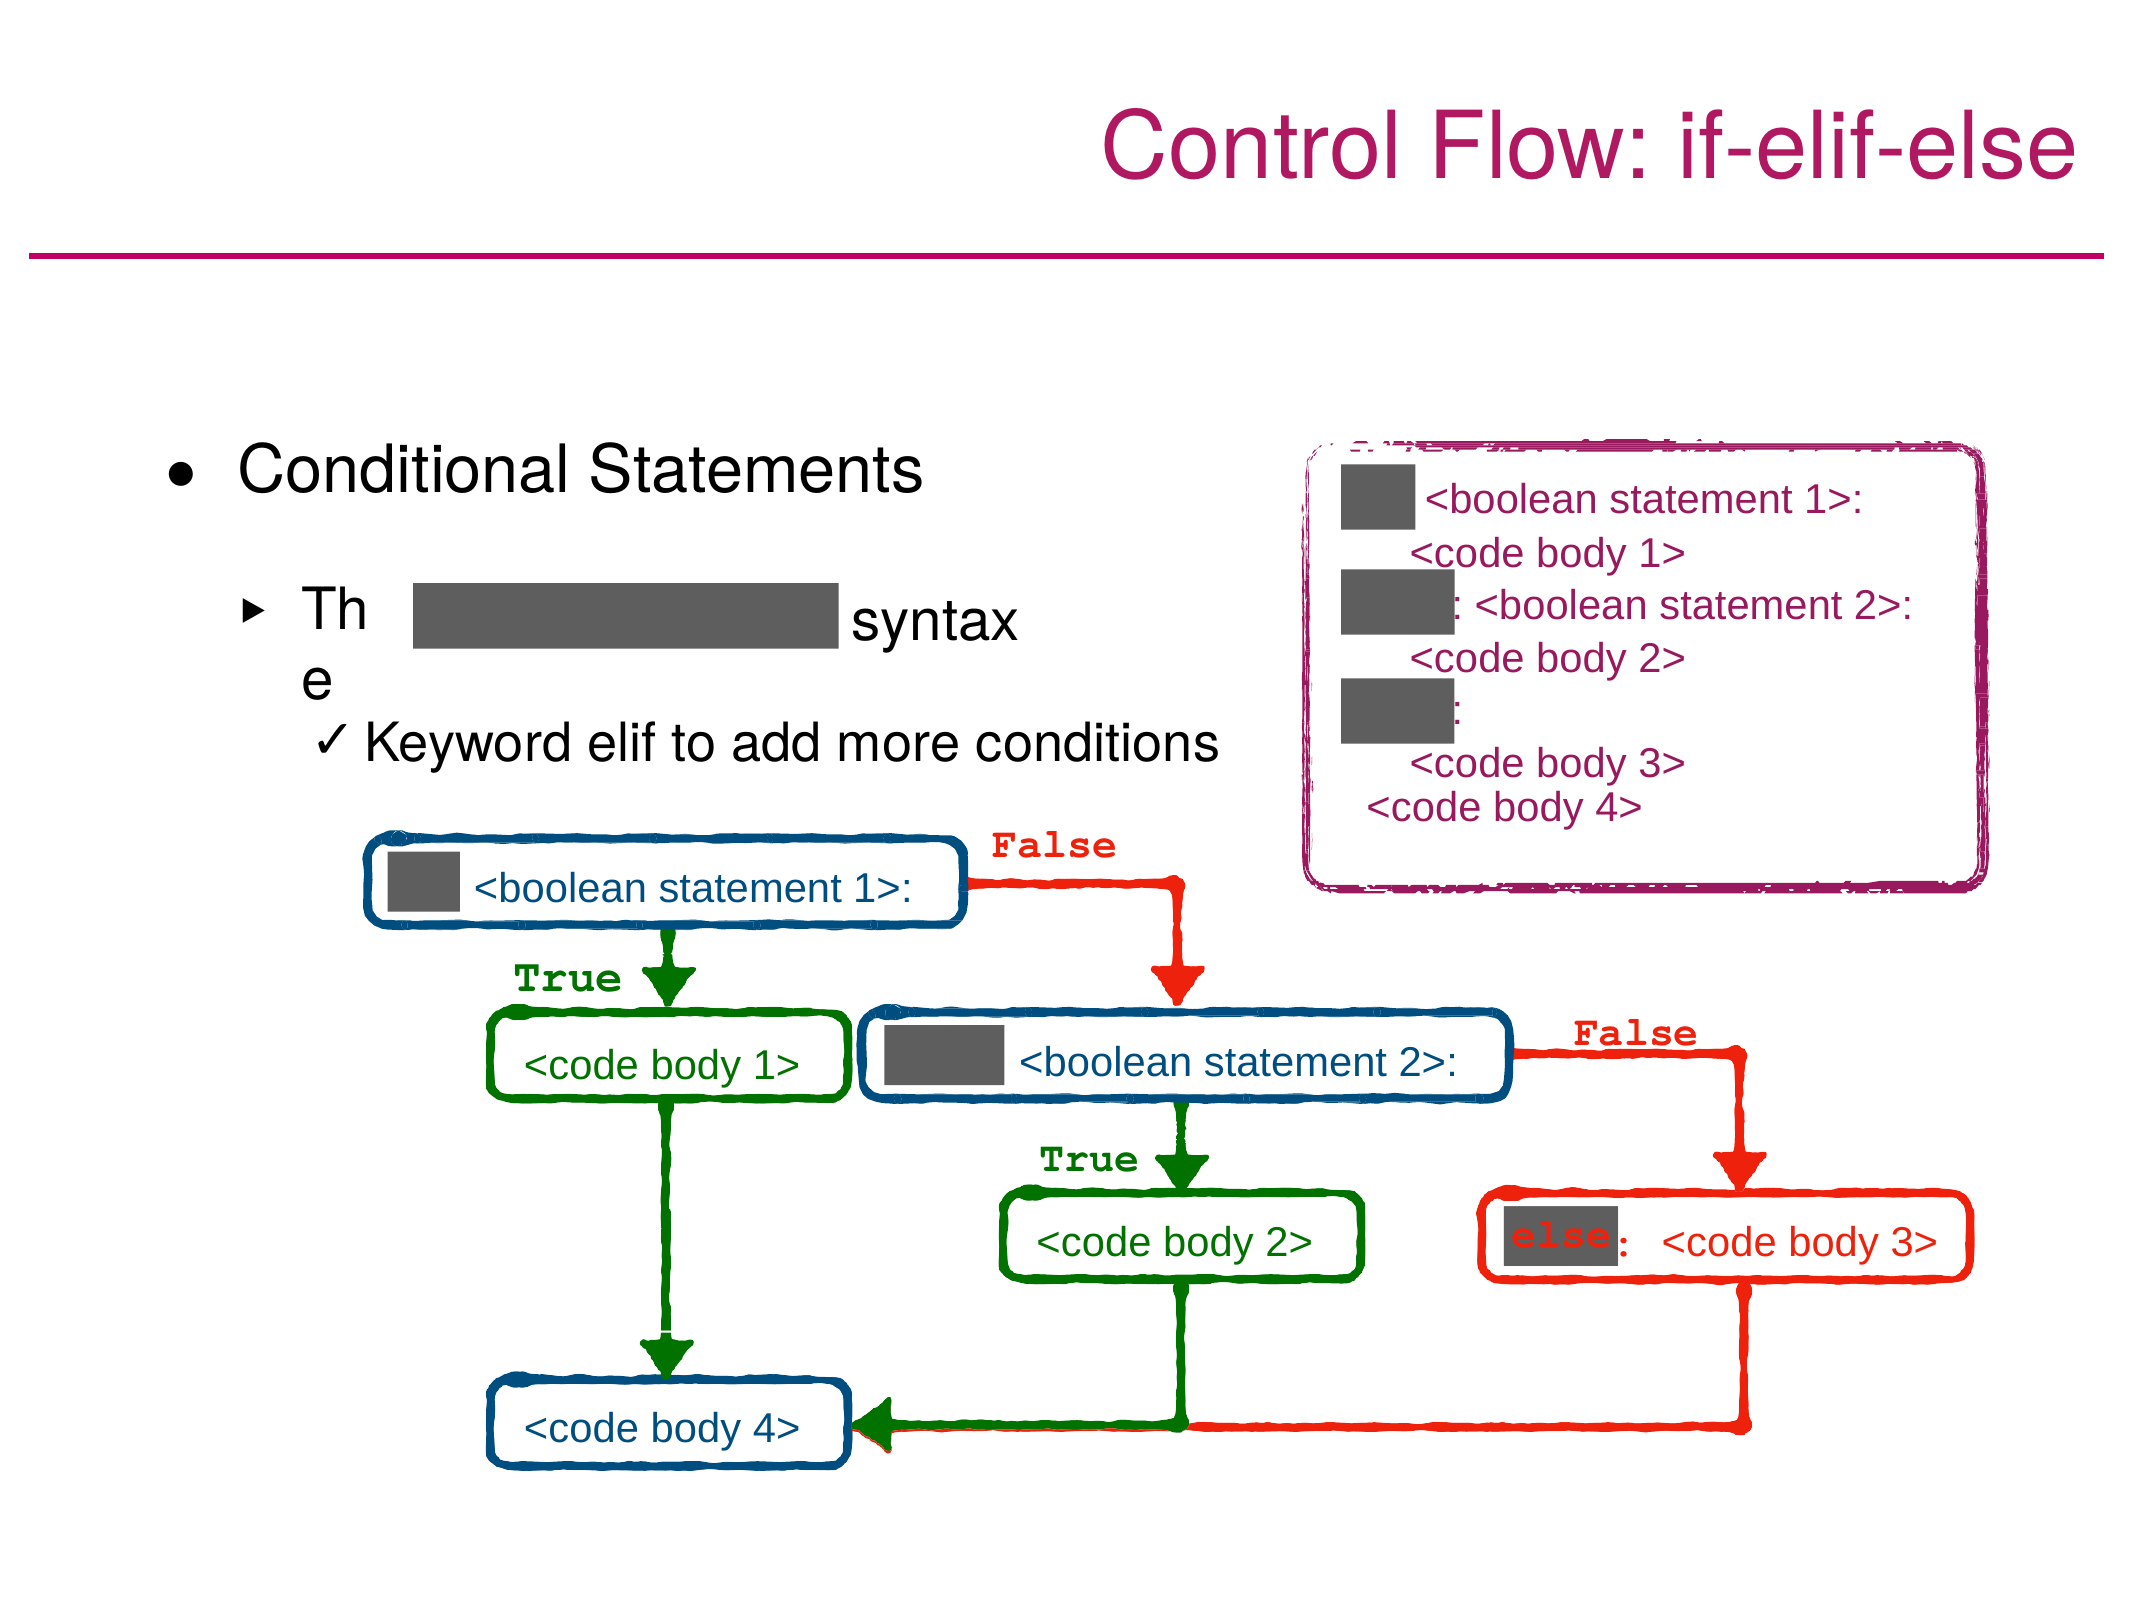

# Control Flow: if-elif-else

Conditional Statements

if

<boolean statement 1>:
<code body 1>
elif

The
: <boolean statement 2>:
syntax
if-elif-else

<code body 2>
else

:
Keyword elif to add more conditions
<code body 3>
<code body 4>
False
<boolean statement 1>:

if

True
<code body 1>
False

elif

<boolean statement 2>:

True
else
: <code body 3>
<code body 2>
<code body 4>